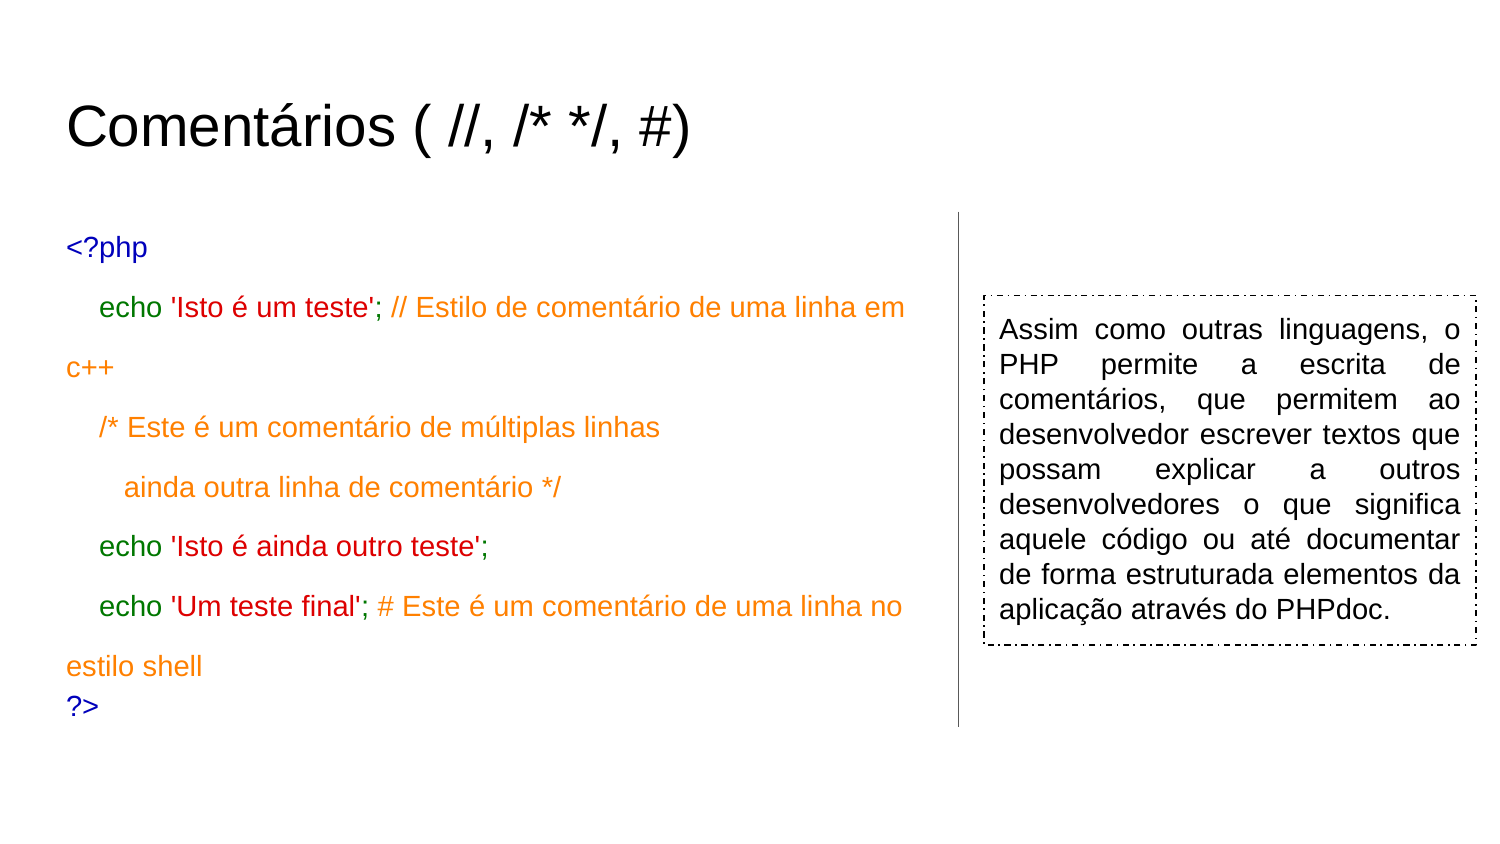

# Comentários ( //, /* */, #)
<?php
    echo 'Isto é um teste'; // Estilo de comentário de uma linha em  c++
    /* Este é um comentário de múltiplas linhas
       ainda outra linha de comentário */
    echo 'Isto é ainda outro teste';
    echo 'Um teste final'; # Este é um comentário de uma linha no estilo shell
?>
Assim como outras linguagens, o PHP permite a escrita de comentários, que permitem ao desenvolvedor escrever textos que possam explicar a outros desenvolvedores o que significa aquele código ou até documentar de forma estruturada elementos da aplicação através do PHPdoc.